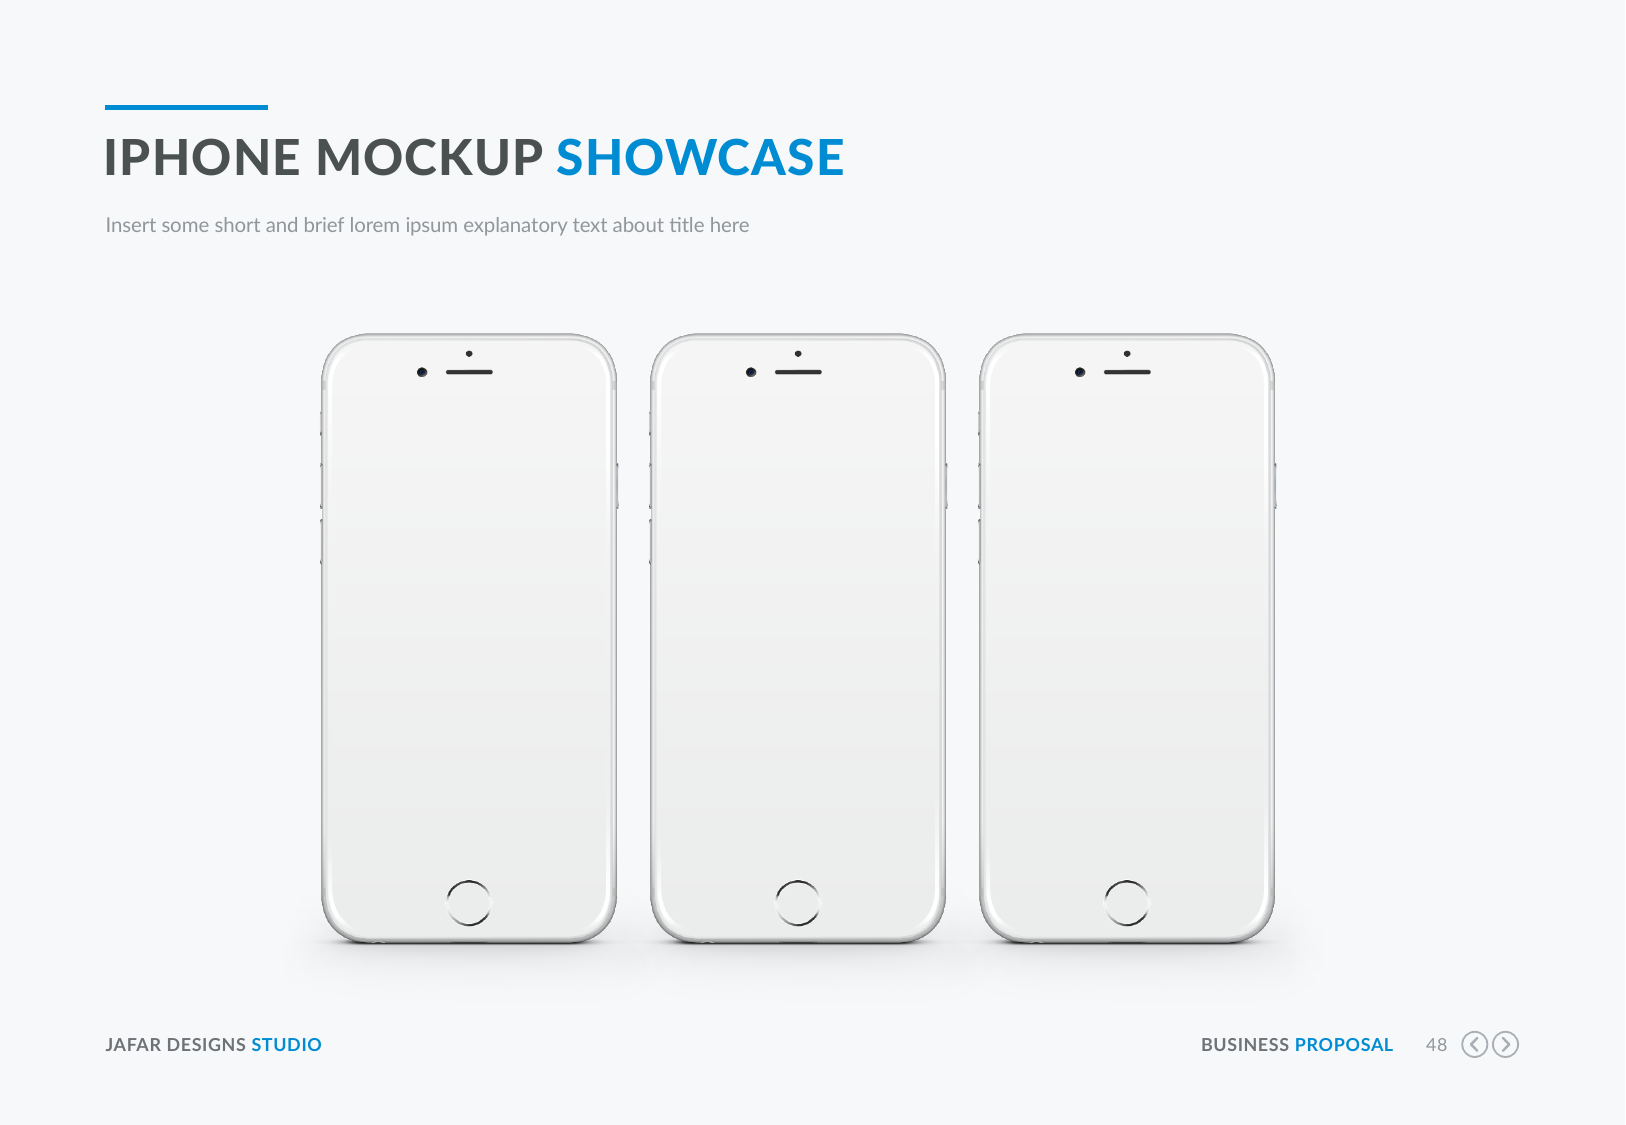

iPhone Mockup Showcase
Insert some short and brief lorem ipsum explanatory text about title here